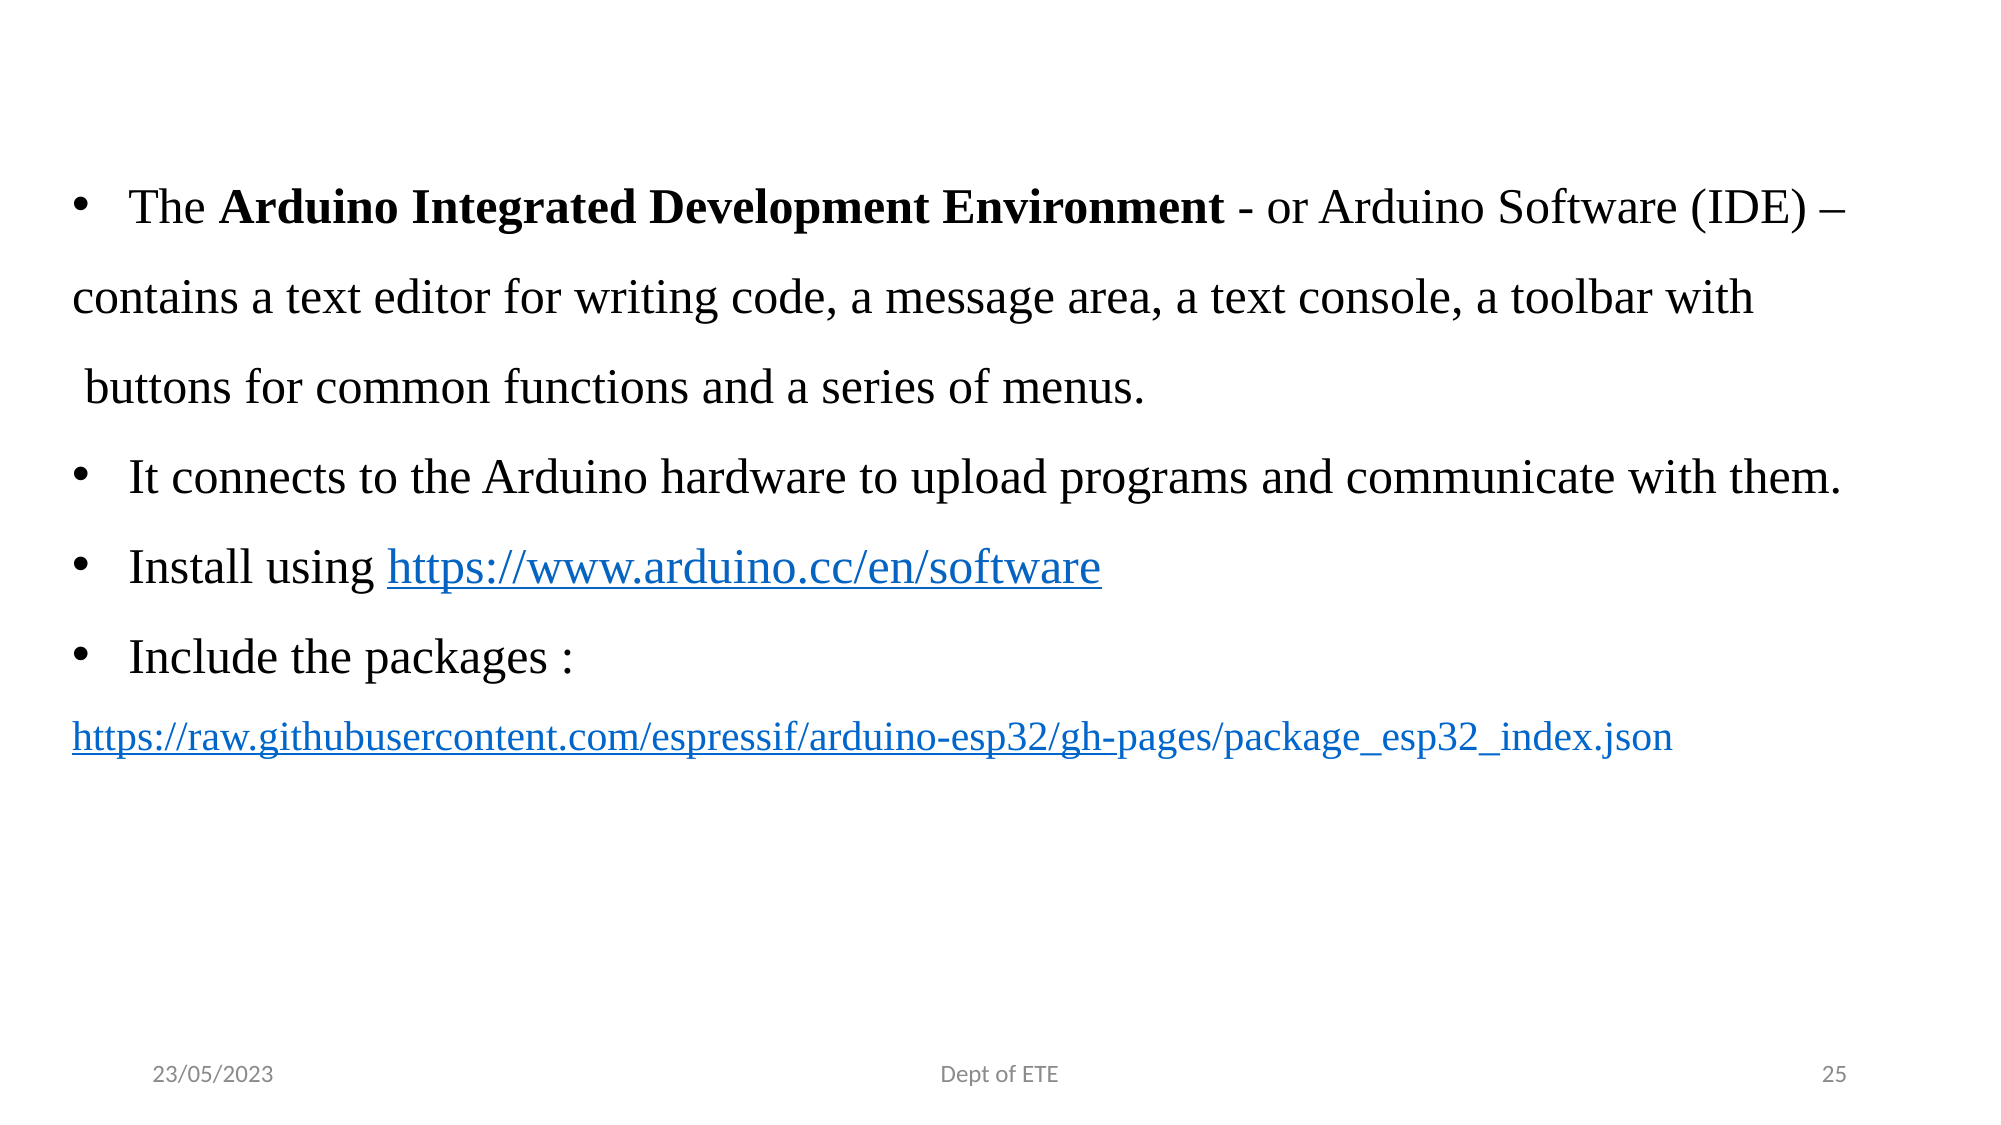

The Arduino Integrated Development Environment - or Arduino Software (IDE) –
contains a text editor for writing code, a message area, a text console, a toolbar with
 buttons for common functions and a series of menus.
It connects to the Arduino hardware to upload programs and communicate with them.
Install using https://www.arduino.cc/en/software
Include the packages :
https://raw.githubusercontent.com/espressif/arduino-esp32/gh-pages/package_esp32_index.json

23/05/2023
Dept of ETE
25